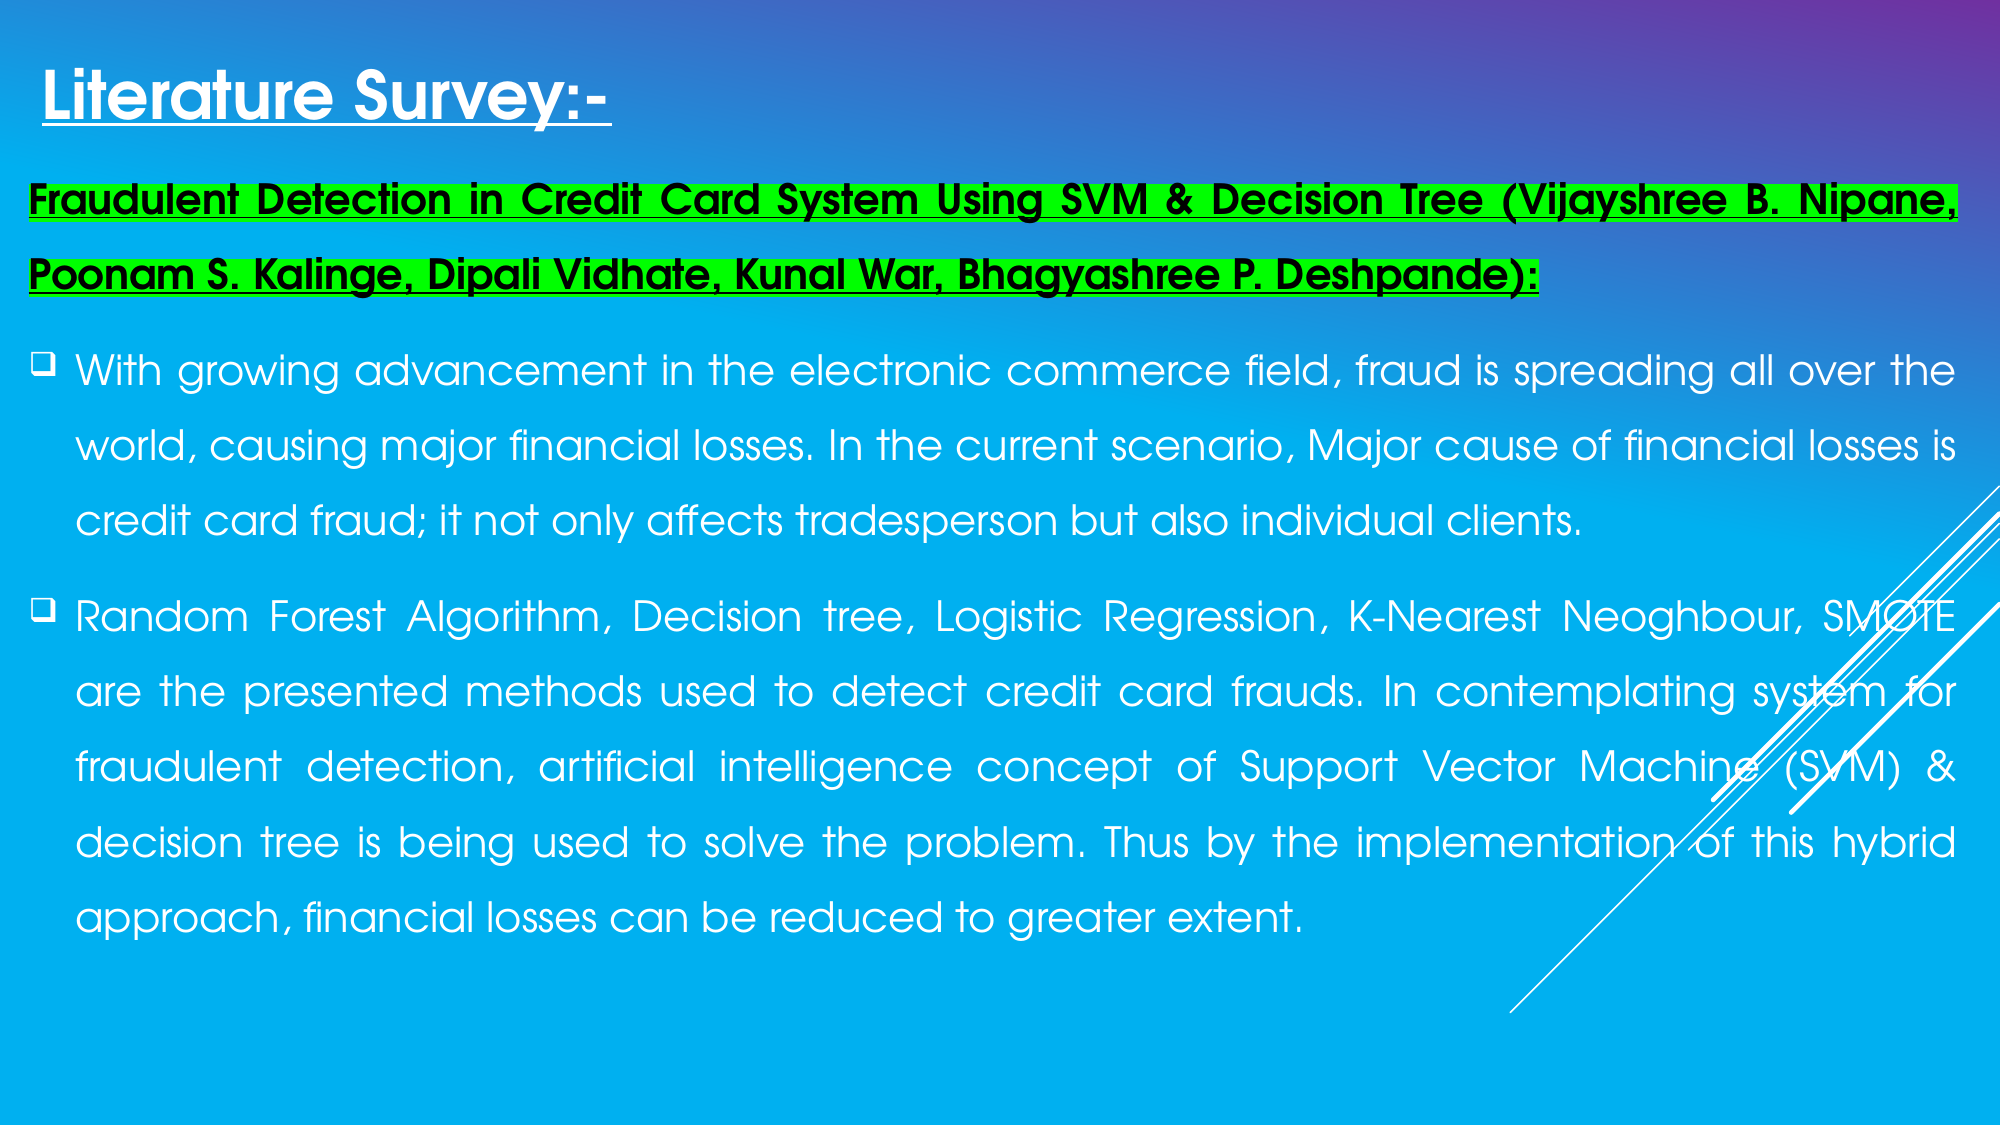

Fraudulent Detection in Credit Card System Using SVM & Decision Tree (Vijayshree B. Nipane, Poonam S. Kalinge, Dipali Vidhate, Kunal War, Bhagyashree P. Deshpande):
With growing advancement in the electronic commerce field, fraud is spreading all over the world, causing major financial losses. In the current scenario, Major cause of financial losses is credit card fraud; it not only affects tradesperson but also individual clients.
Random Forest Algorithm, Decision tree, Logistic Regression, K-Nearest Neoghbour, SMOTE are the presented methods used to detect credit card frauds. In contemplating system for fraudulent detection, artificial intelligence concept of Support Vector Machine (SVM) & decision tree is being used to solve the problem. Thus by the implementation of this hybrid approach, financial losses can be reduced to greater extent.
Literature Survey:-